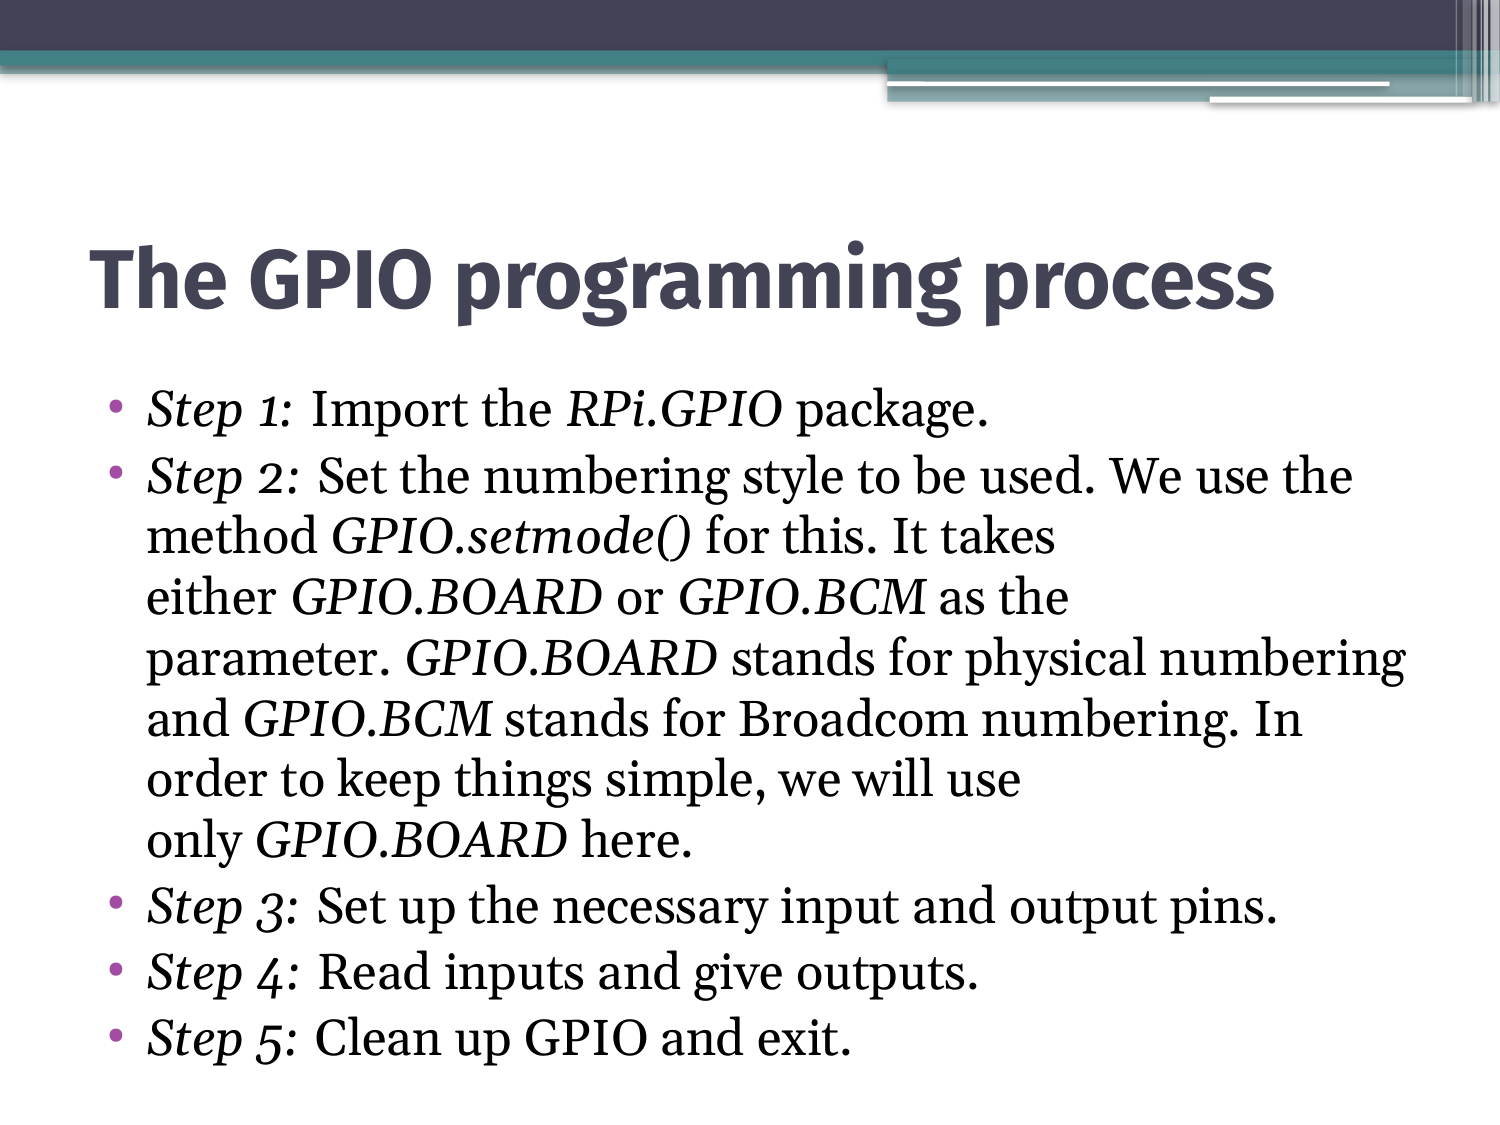

# The GPIO programming process
Step 1: Import the RPi.GPIO package.
Step 2: Set the numbering style to be used. We use the method GPIO.setmode() for this. It takes either GPIO.BOARD or GPIO.BCM as the parameter. GPIO.BOARD stands for physical numbering and GPIO.BCM stands for Broadcom numbering. In order to keep things simple, we will use only GPIO.BOARD here.
Step 3: Set up the necessary input and output pins.
Step 4: Read inputs and give outputs.
Step 5: Clean up GPIO and exit.